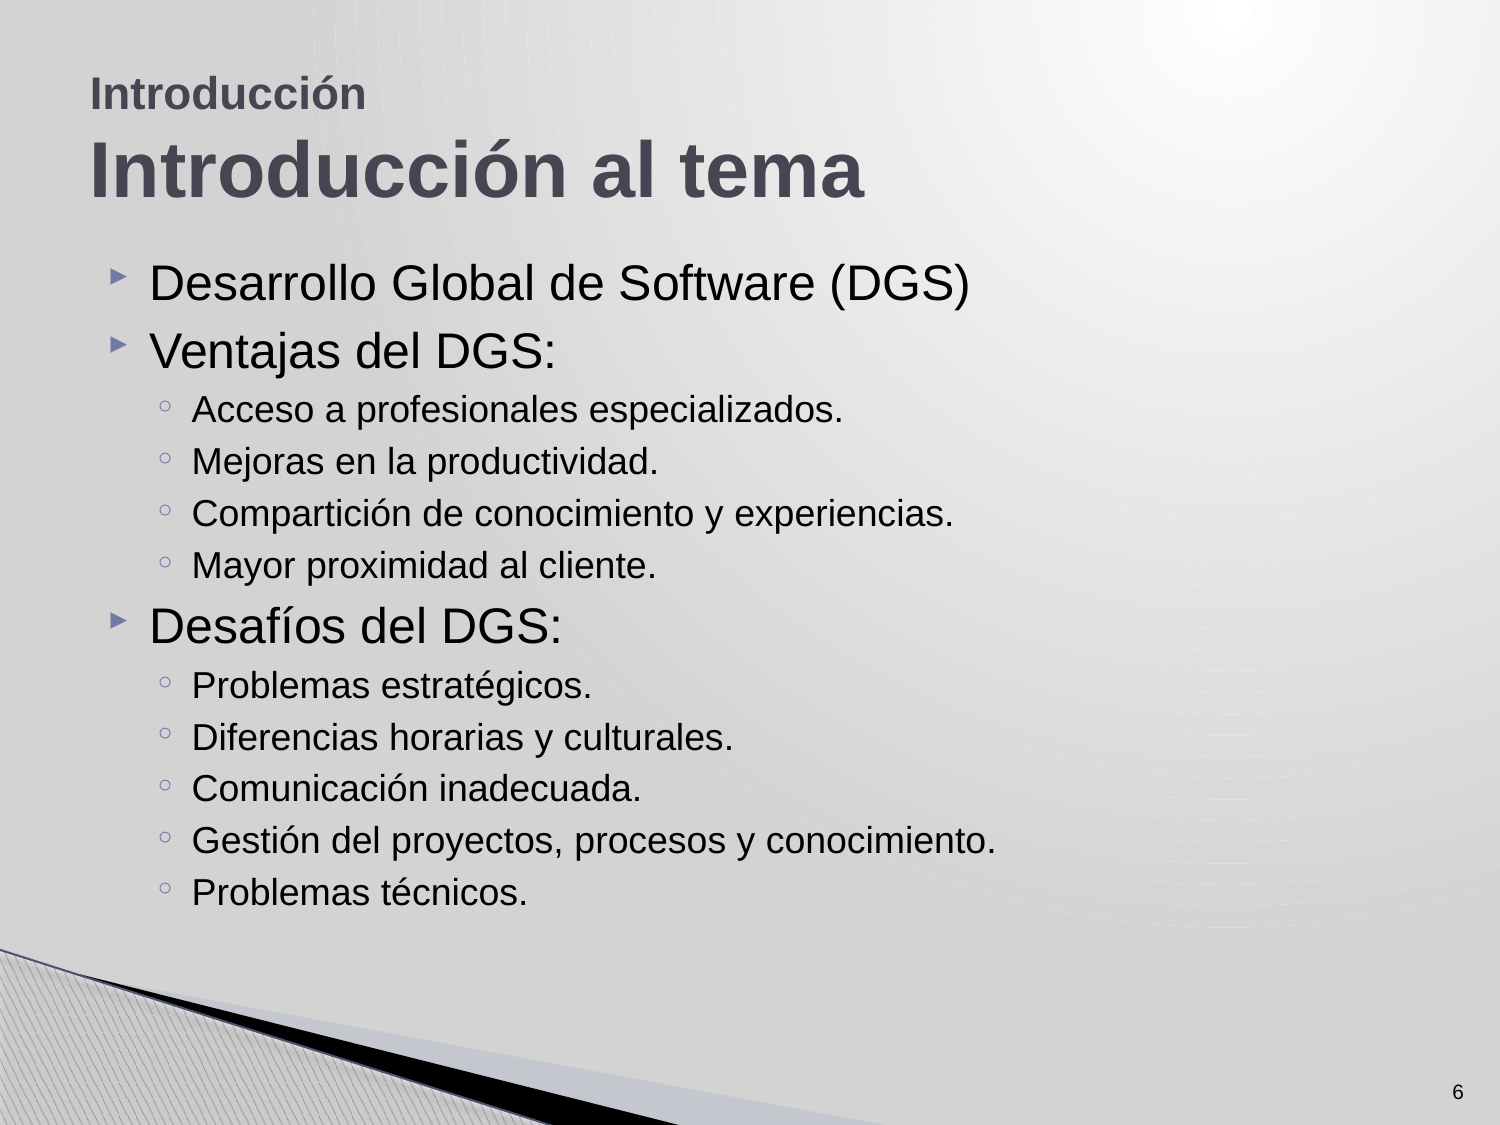

# Introducción Introducción al tema
Desarrollo Global de Software (DGS)
Ventajas del DGS:
Acceso a profesionales especializados.
Mejoras en la productividad.
Compartición de conocimiento y experiencias.
Mayor proximidad al cliente.
Desafíos del DGS:
Problemas estratégicos.
Diferencias horarias y culturales.
Comunicación inadecuada.
Gestión del proyectos, procesos y conocimiento.
Problemas técnicos.
6